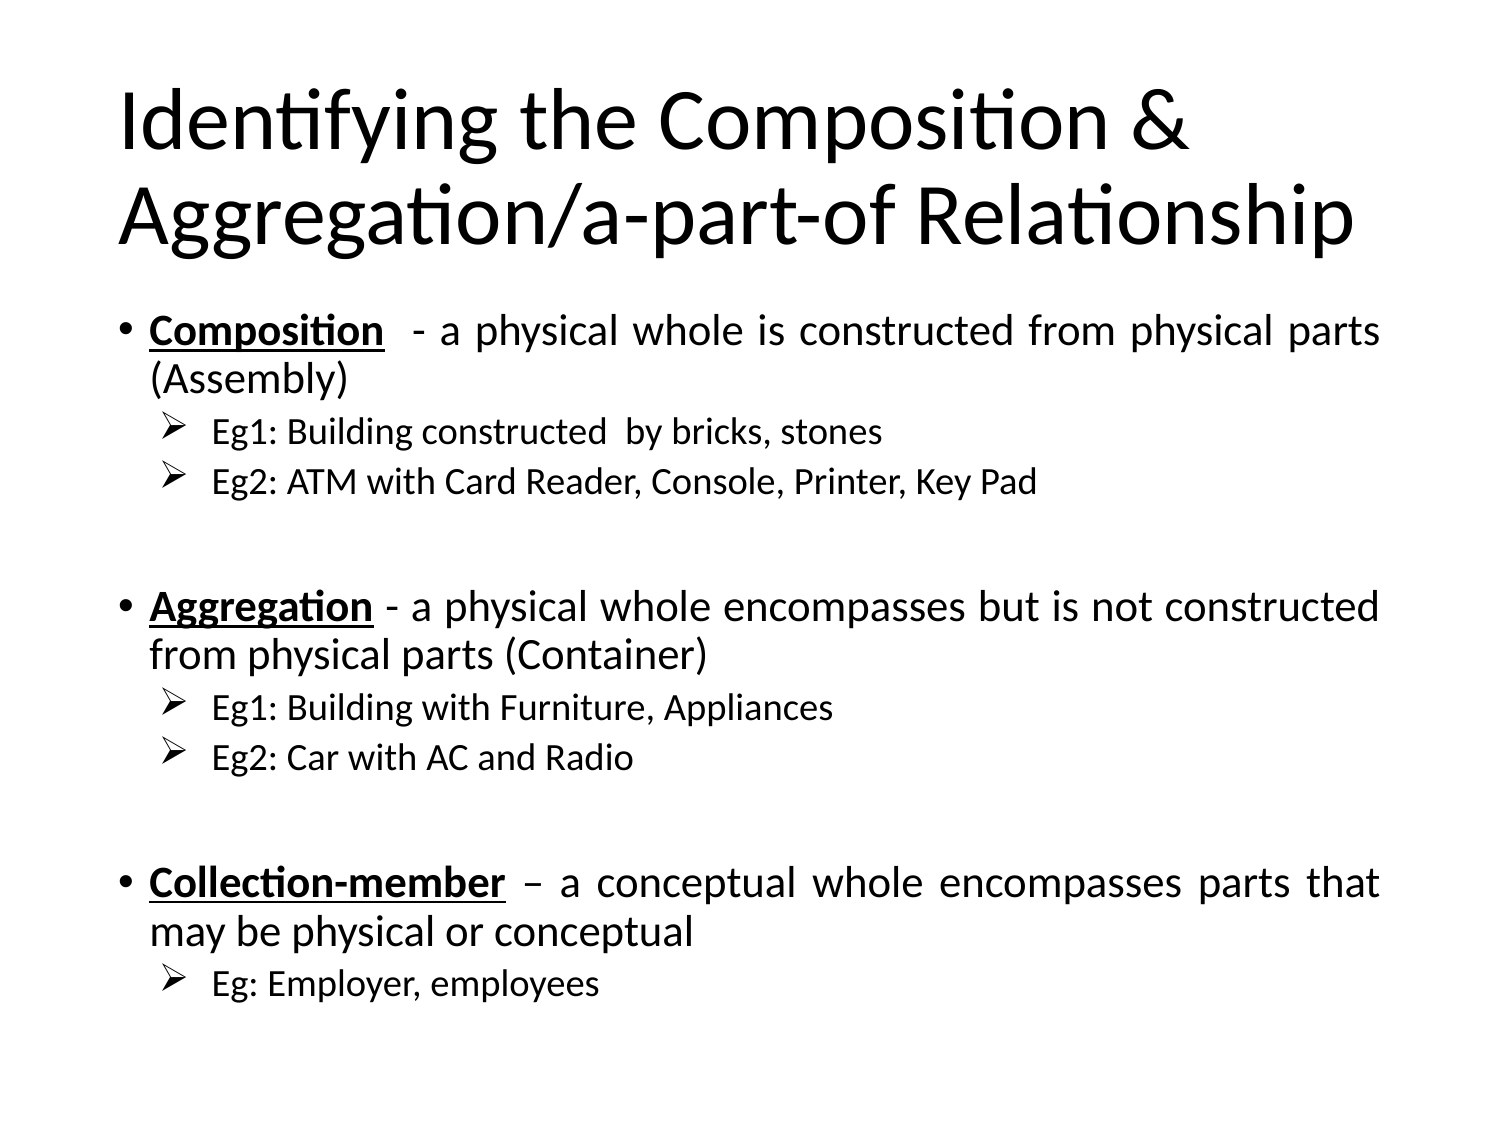

# Identifying the Composition & Aggregation/a-part-of Relationship
Composition  - a physical whole is constructed from physical parts (Assembly)
Eg1: Building constructed  by bricks, stones
Eg2: ATM with Card Reader, Console, Printer, Key Pad

Aggregation - a physical whole encompasses but is not constructed from physical parts (Container)
Eg1: Building with Furniture, Appliances
Eg2: Car with AC and Radio

Collection-member – a conceptual whole encompasses parts that may be physical or conceptual
Eg: Employer, employees